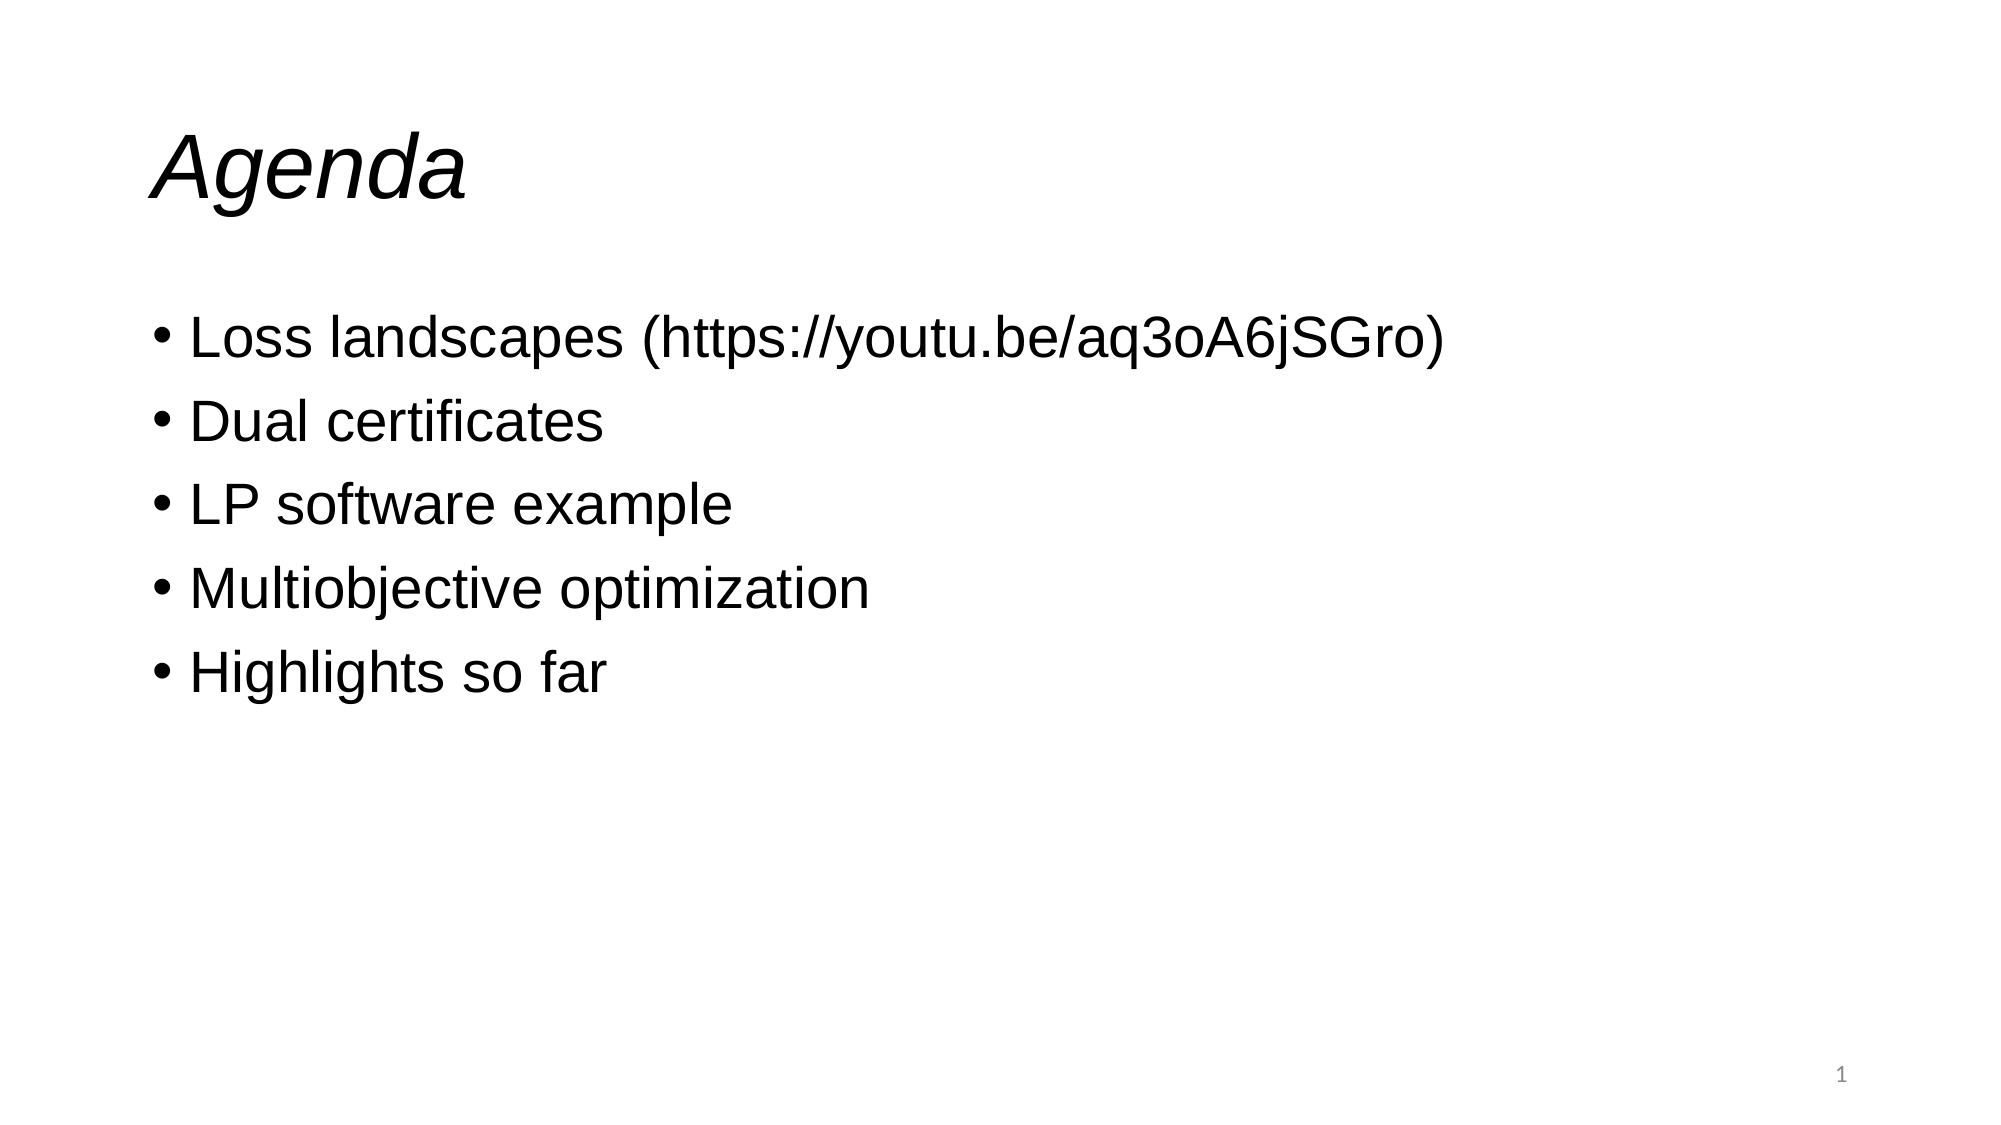

# Agenda
Loss landscapes (https://youtu.be/aq3oA6jSGro)
Dual certificates
LP software example
Multiobjective optimization
Highlights so far
1